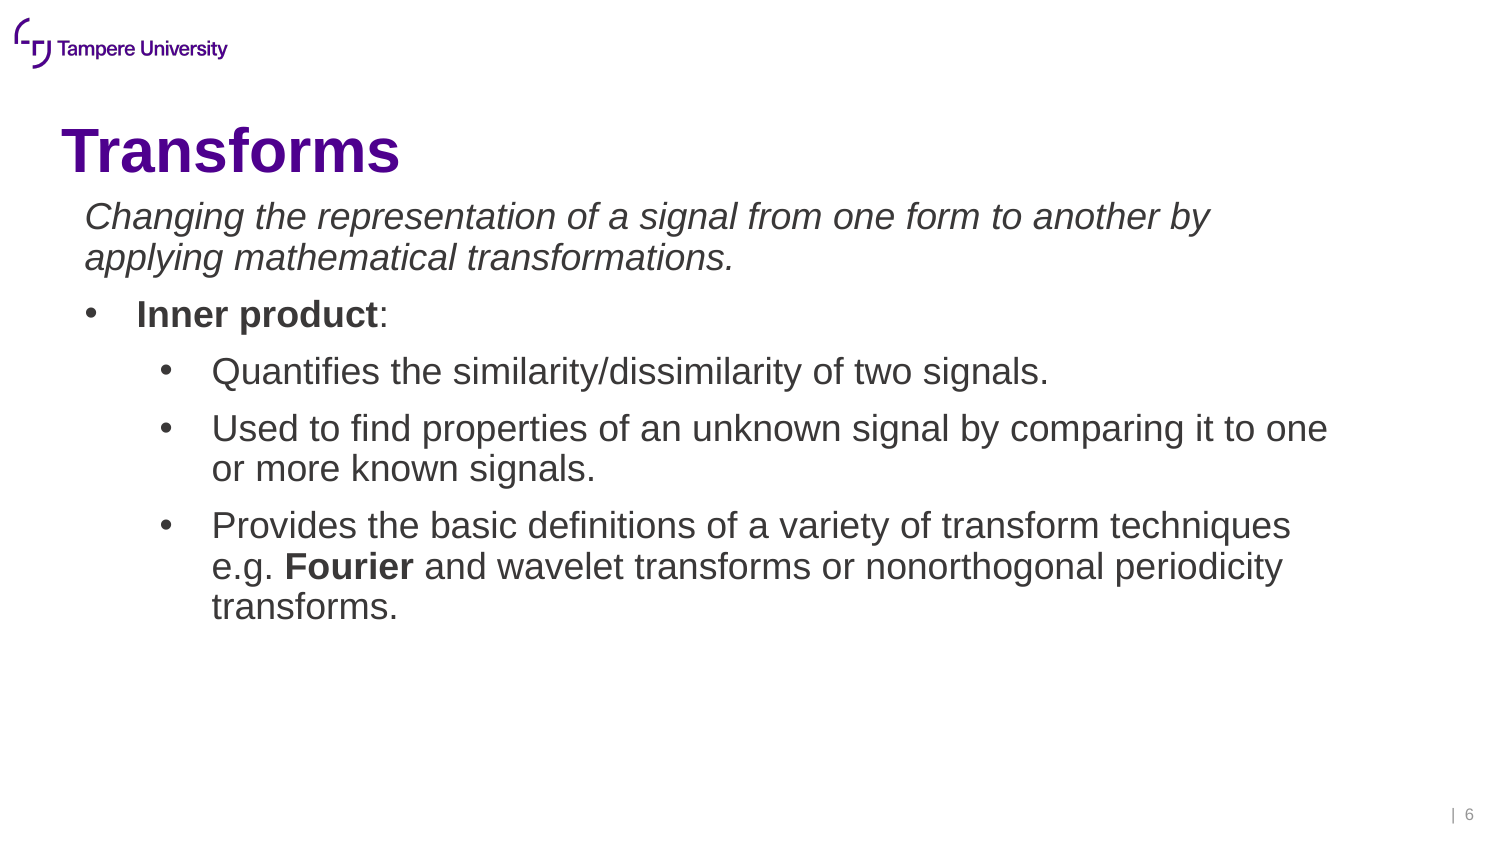

# Transforms
Changing the representation of a signal from one form to another by applying mathematical transformations.
Inner product:
Quantifies the similarity/dissimilarity of two signals.
Used to ﬁnd properties of an unknown signal by comparing it to one or more known signals.
Provides the basic deﬁnitions of a variety of transform techniques e.g. Fourier and wavelet transforms or nonorthogonal periodicity transforms.

|  6